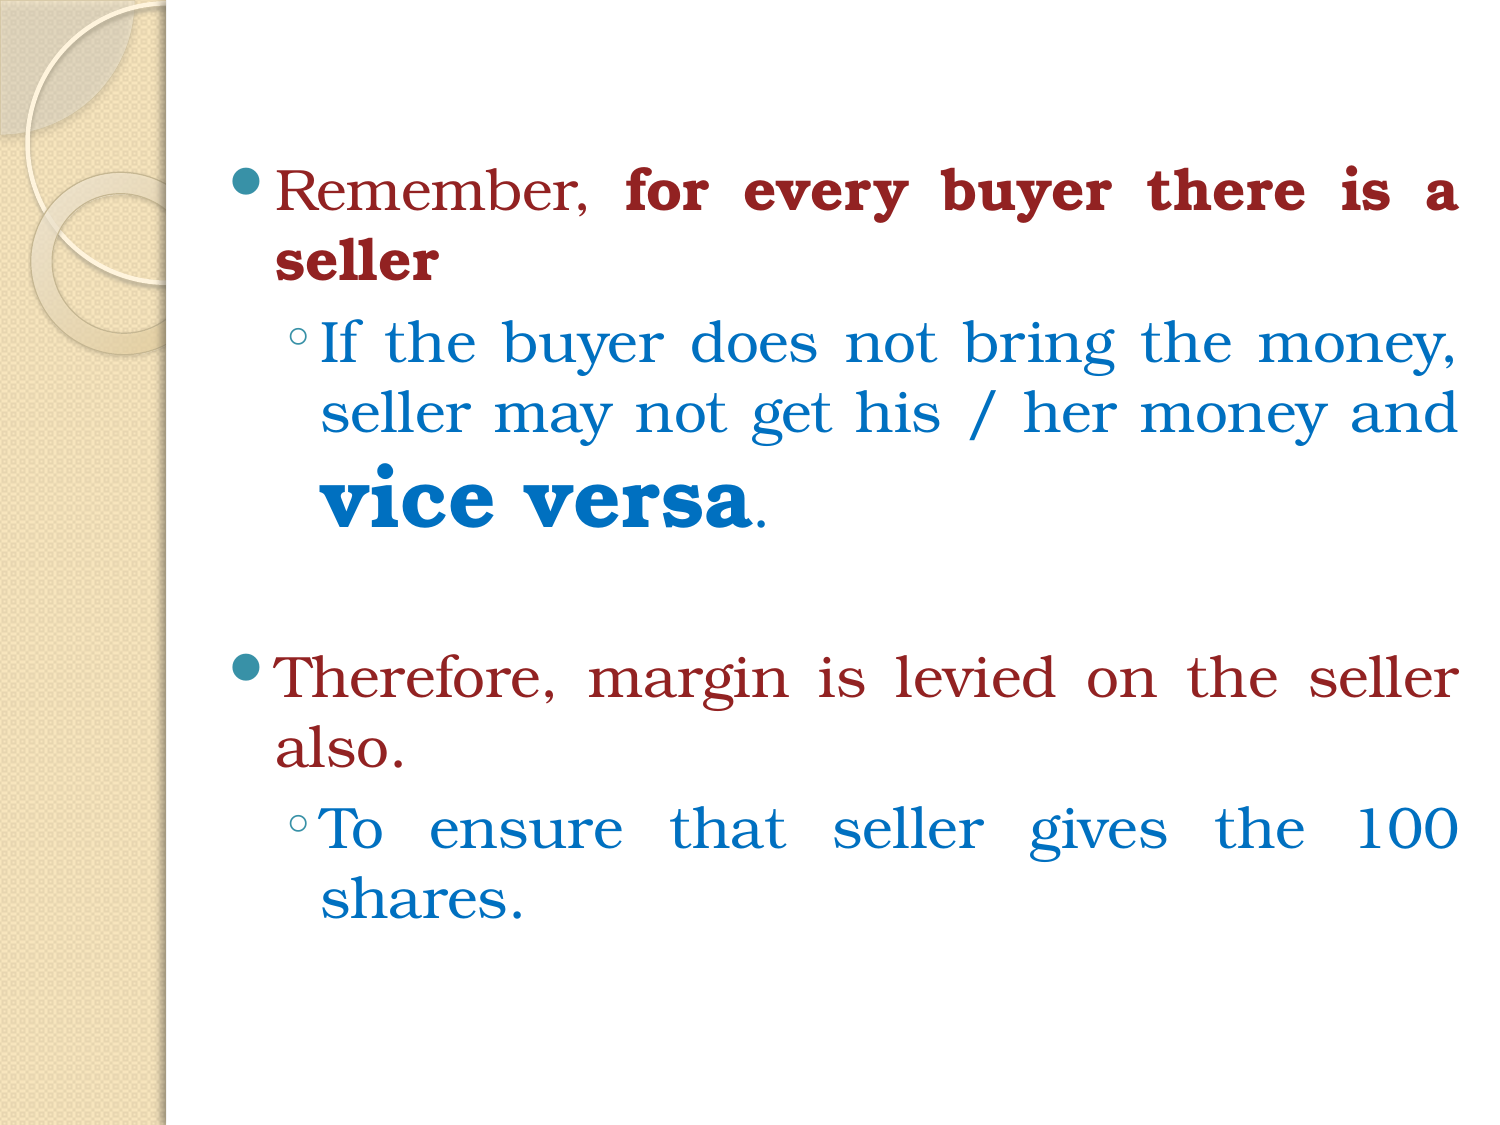

Remember, for every buyer there is a seller
If the buyer does not bring the money, seller may not get his / her money and vice versa.

Therefore, margin is levied on the seller also.
To ensure that seller gives the 100 shares.